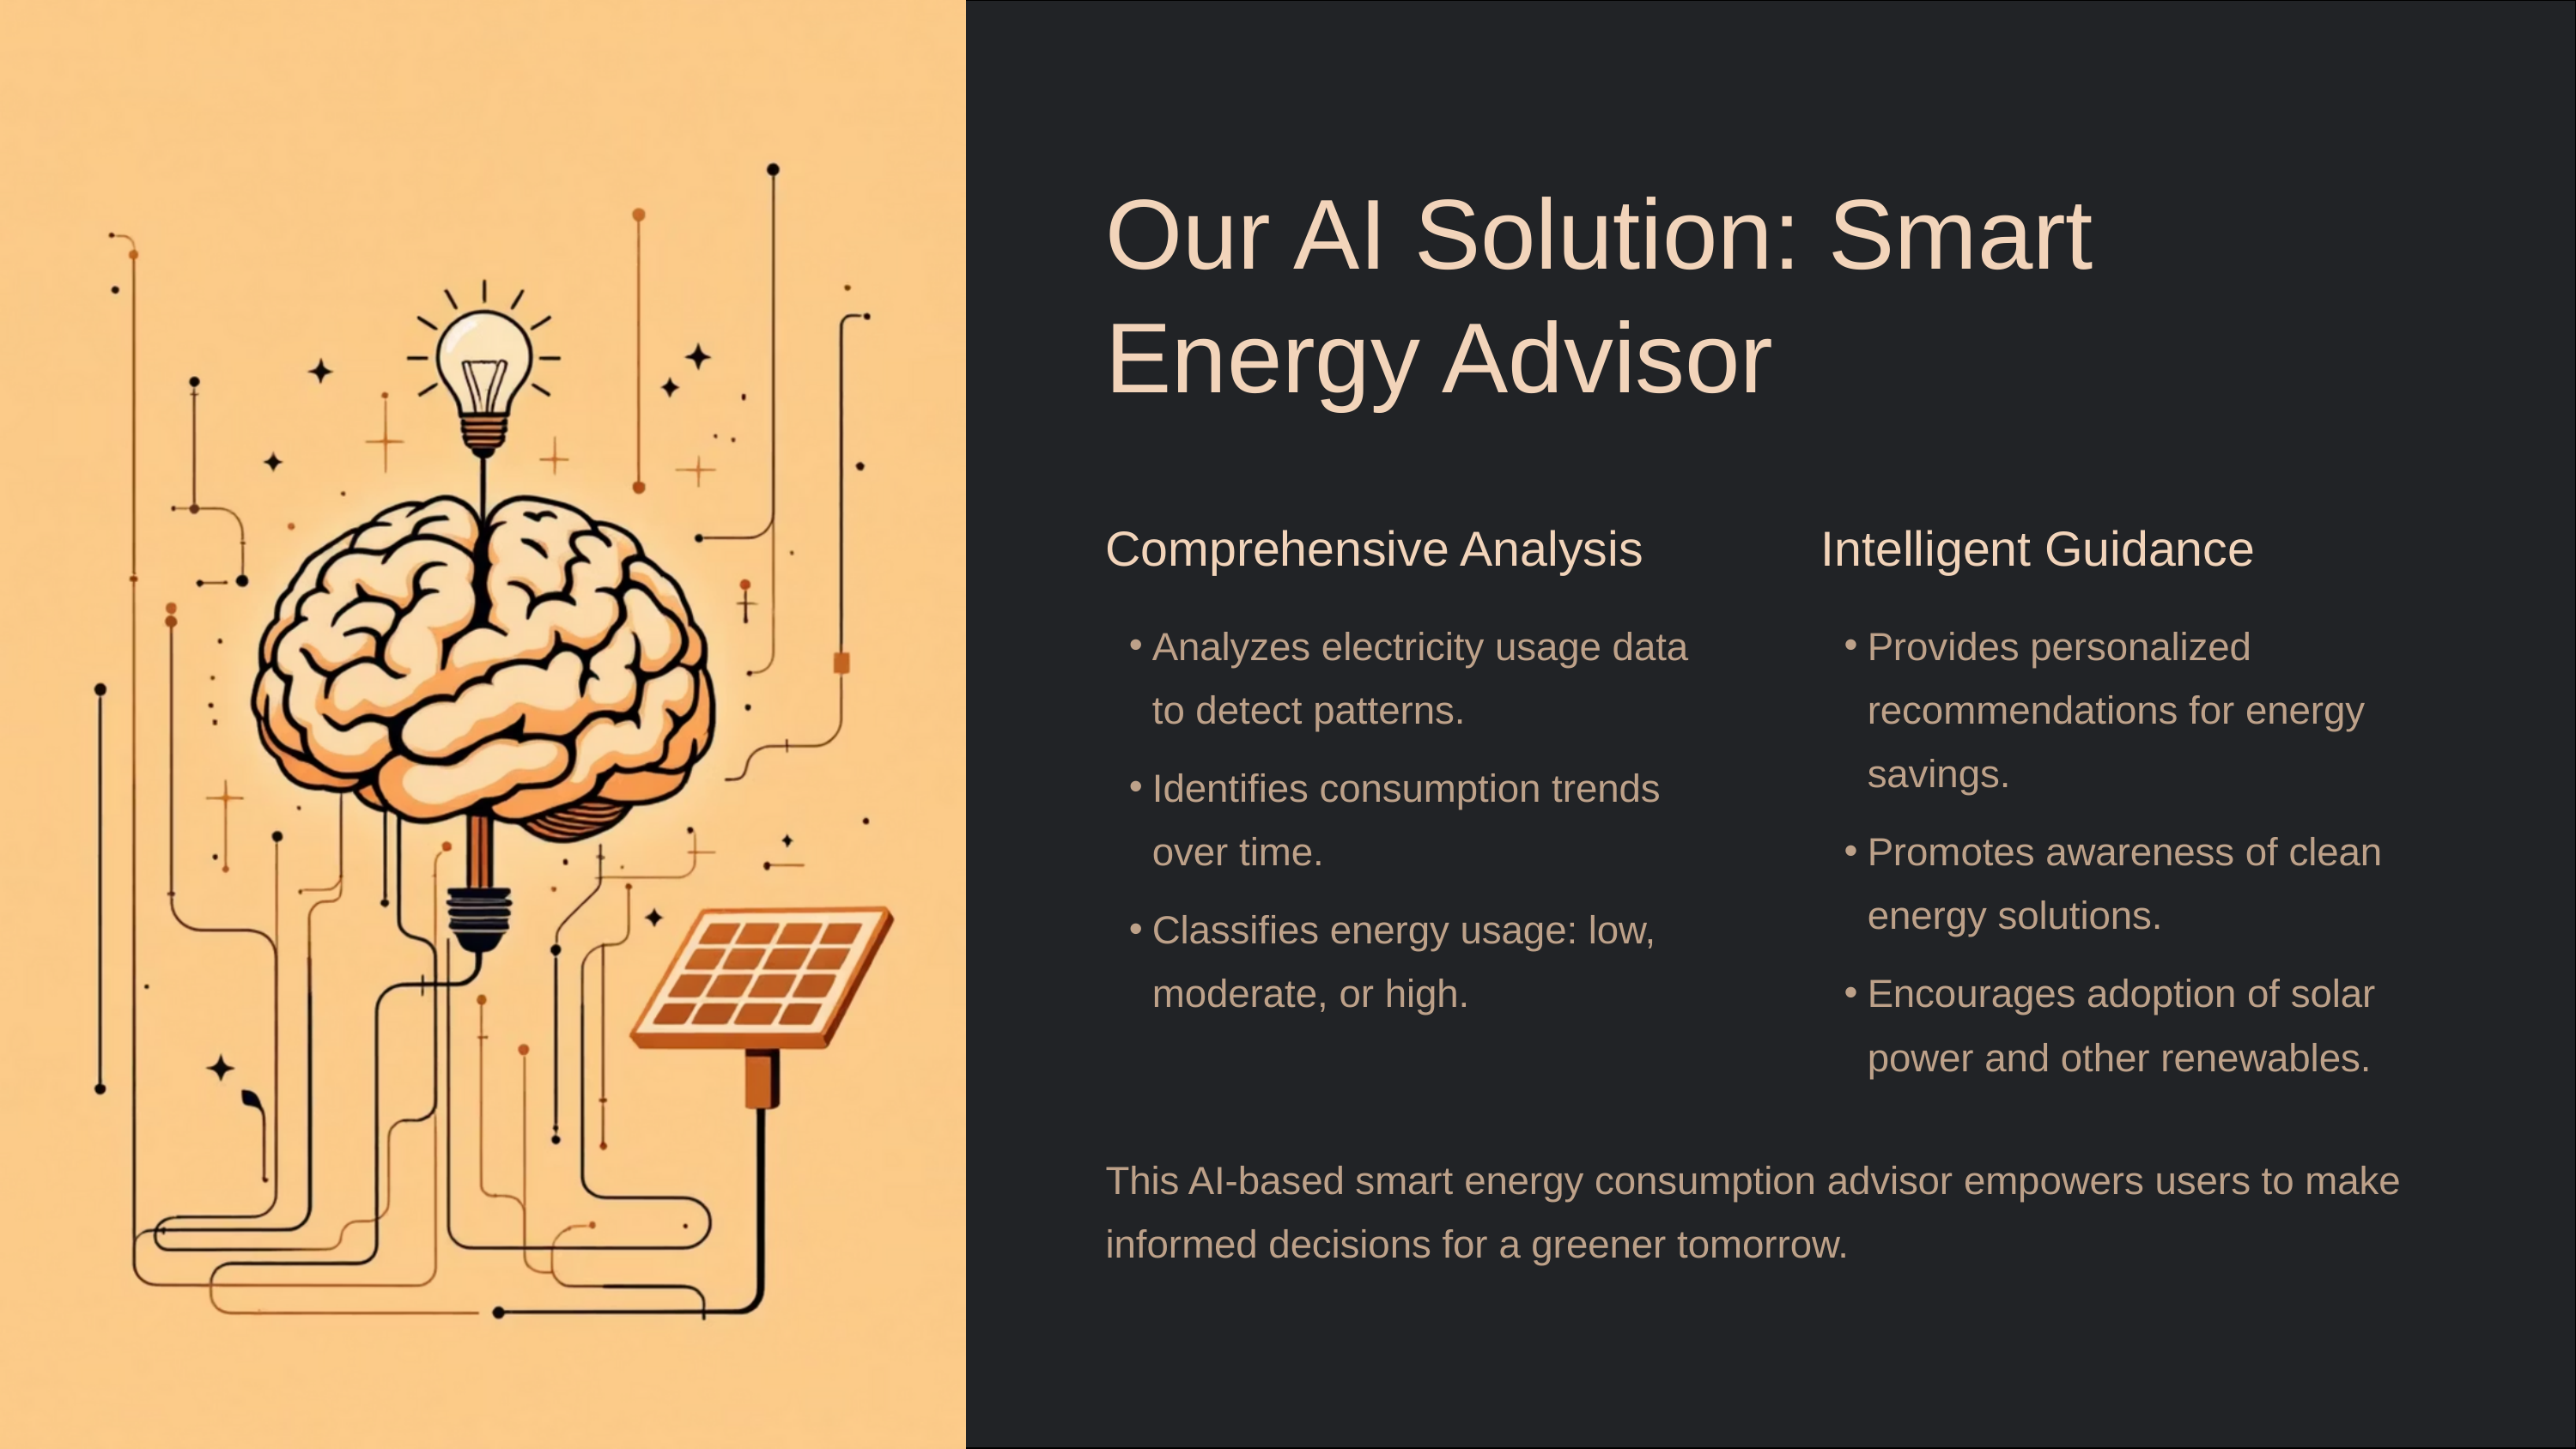

Our AI Solution: Smart Energy Advisor
Comprehensive Analysis
Intelligent Guidance
Analyzes electricity usage data to detect patterns.
Provides personalized recommendations for energy savings.
Identifies consumption trends over time.
Promotes awareness of clean energy solutions.
Classifies energy usage: low, moderate, or high.
Encourages adoption of solar power and other renewables.
This AI-based smart energy consumption advisor empowers users to make informed decisions for a greener tomorrow.